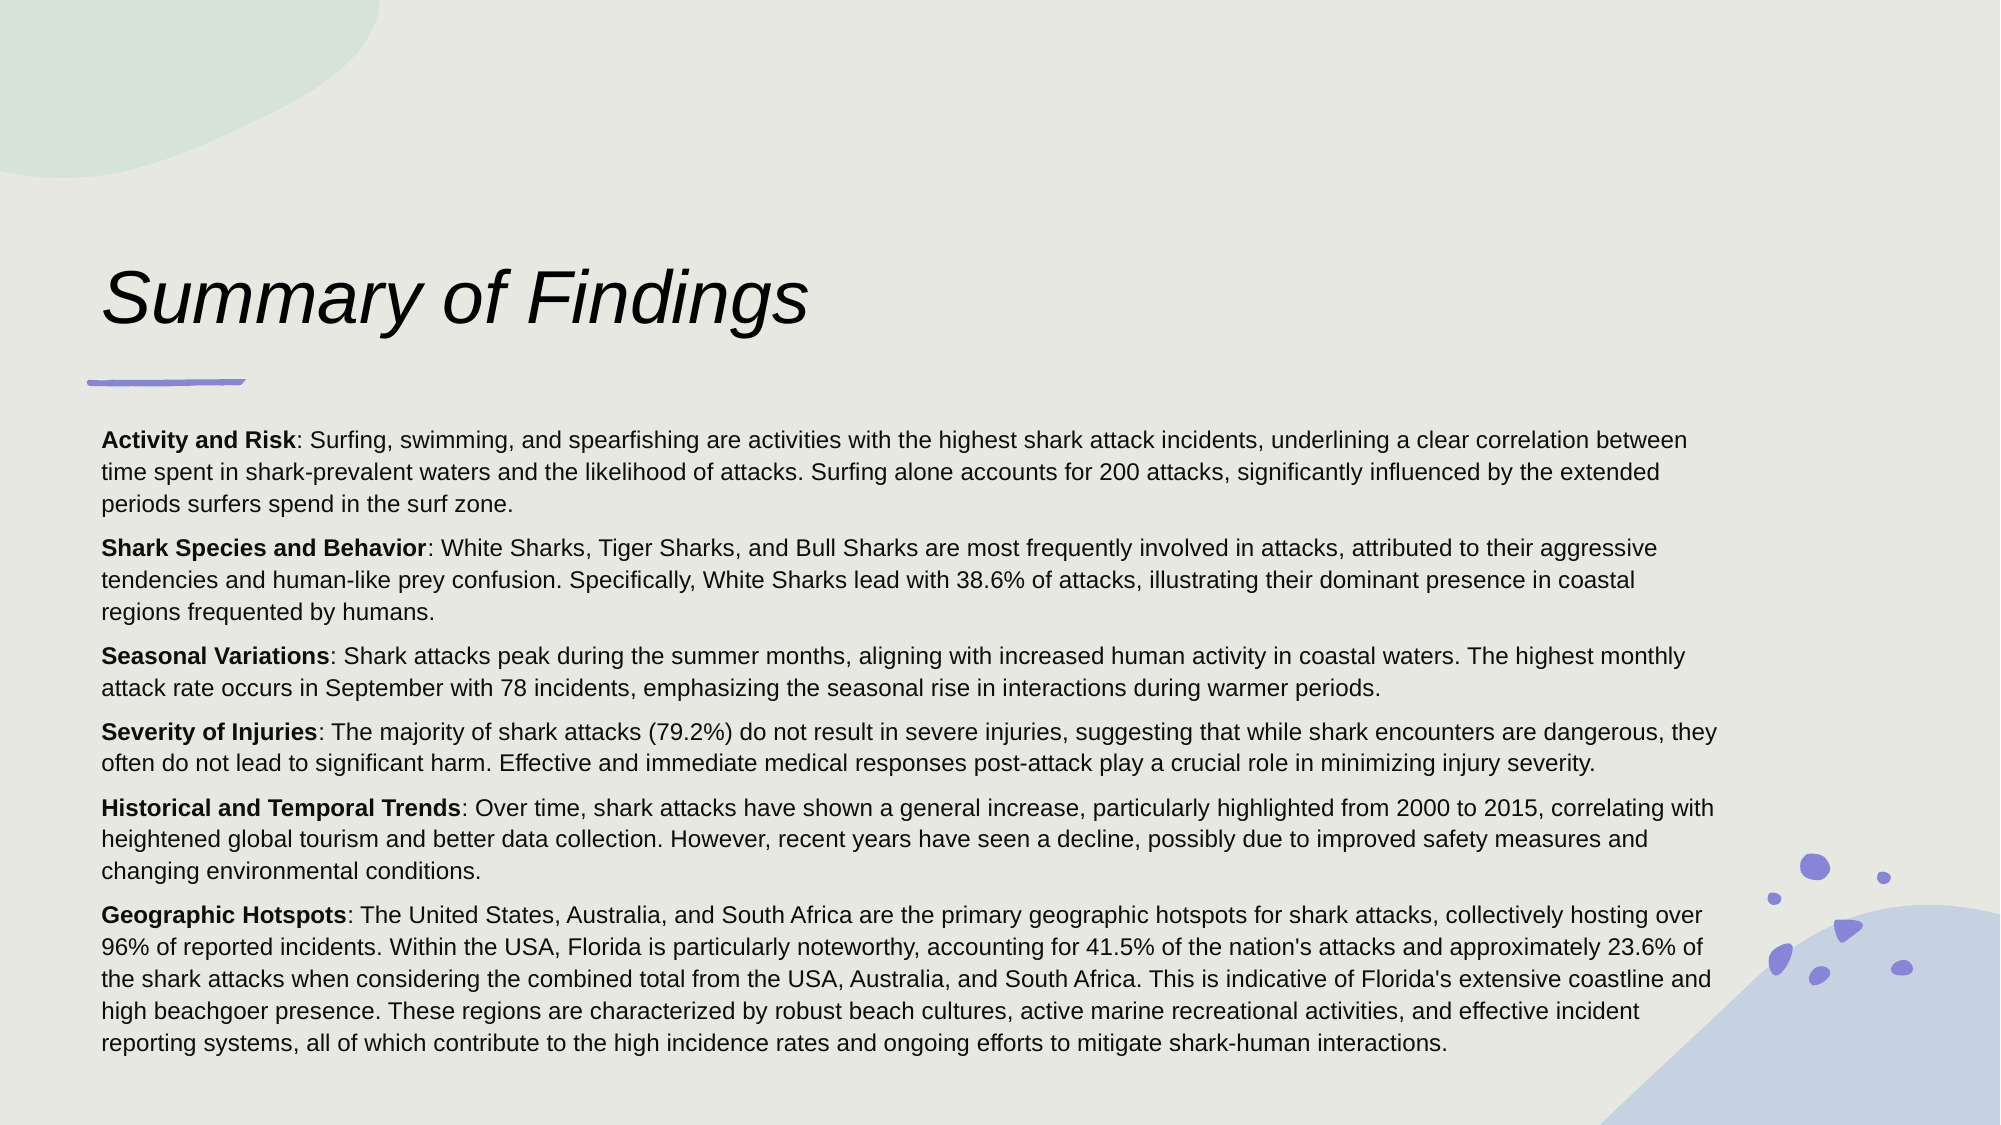

# Summary of Findings
Activity and Risk: Surfing, swimming, and spearfishing are activities with the highest shark attack incidents, underlining a clear correlation between time spent in shark-prevalent waters and the likelihood of attacks. Surfing alone accounts for 200 attacks, significantly influenced by the extended periods surfers spend in the surf zone.
Shark Species and Behavior: White Sharks, Tiger Sharks, and Bull Sharks are most frequently involved in attacks, attributed to their aggressive tendencies and human-like prey confusion. Specifically, White Sharks lead with 38.6% of attacks, illustrating their dominant presence in coastal regions frequented by humans.
Seasonal Variations: Shark attacks peak during the summer months, aligning with increased human activity in coastal waters. The highest monthly attack rate occurs in September with 78 incidents, emphasizing the seasonal rise in interactions during warmer periods.
Severity of Injuries: The majority of shark attacks (79.2%) do not result in severe injuries, suggesting that while shark encounters are dangerous, they often do not lead to significant harm. Effective and immediate medical responses post-attack play a crucial role in minimizing injury severity.
Historical and Temporal Trends: Over time, shark attacks have shown a general increase, particularly highlighted from 2000 to 2015, correlating with heightened global tourism and better data collection. However, recent years have seen a decline, possibly due to improved safety measures and changing environmental conditions.
Geographic Hotspots: The United States, Australia, and South Africa are the primary geographic hotspots for shark attacks, collectively hosting over 96% of reported incidents. Within the USA, Florida is particularly noteworthy, accounting for 41.5% of the nation's attacks and approximately 23.6% of the shark attacks when considering the combined total from the USA, Australia, and South Africa. This is indicative of Florida's extensive coastline and high beachgoer presence. These regions are characterized by robust beach cultures, active marine recreational activities, and effective incident reporting systems, all of which contribute to the high incidence rates and ongoing efforts to mitigate shark-human interactions.